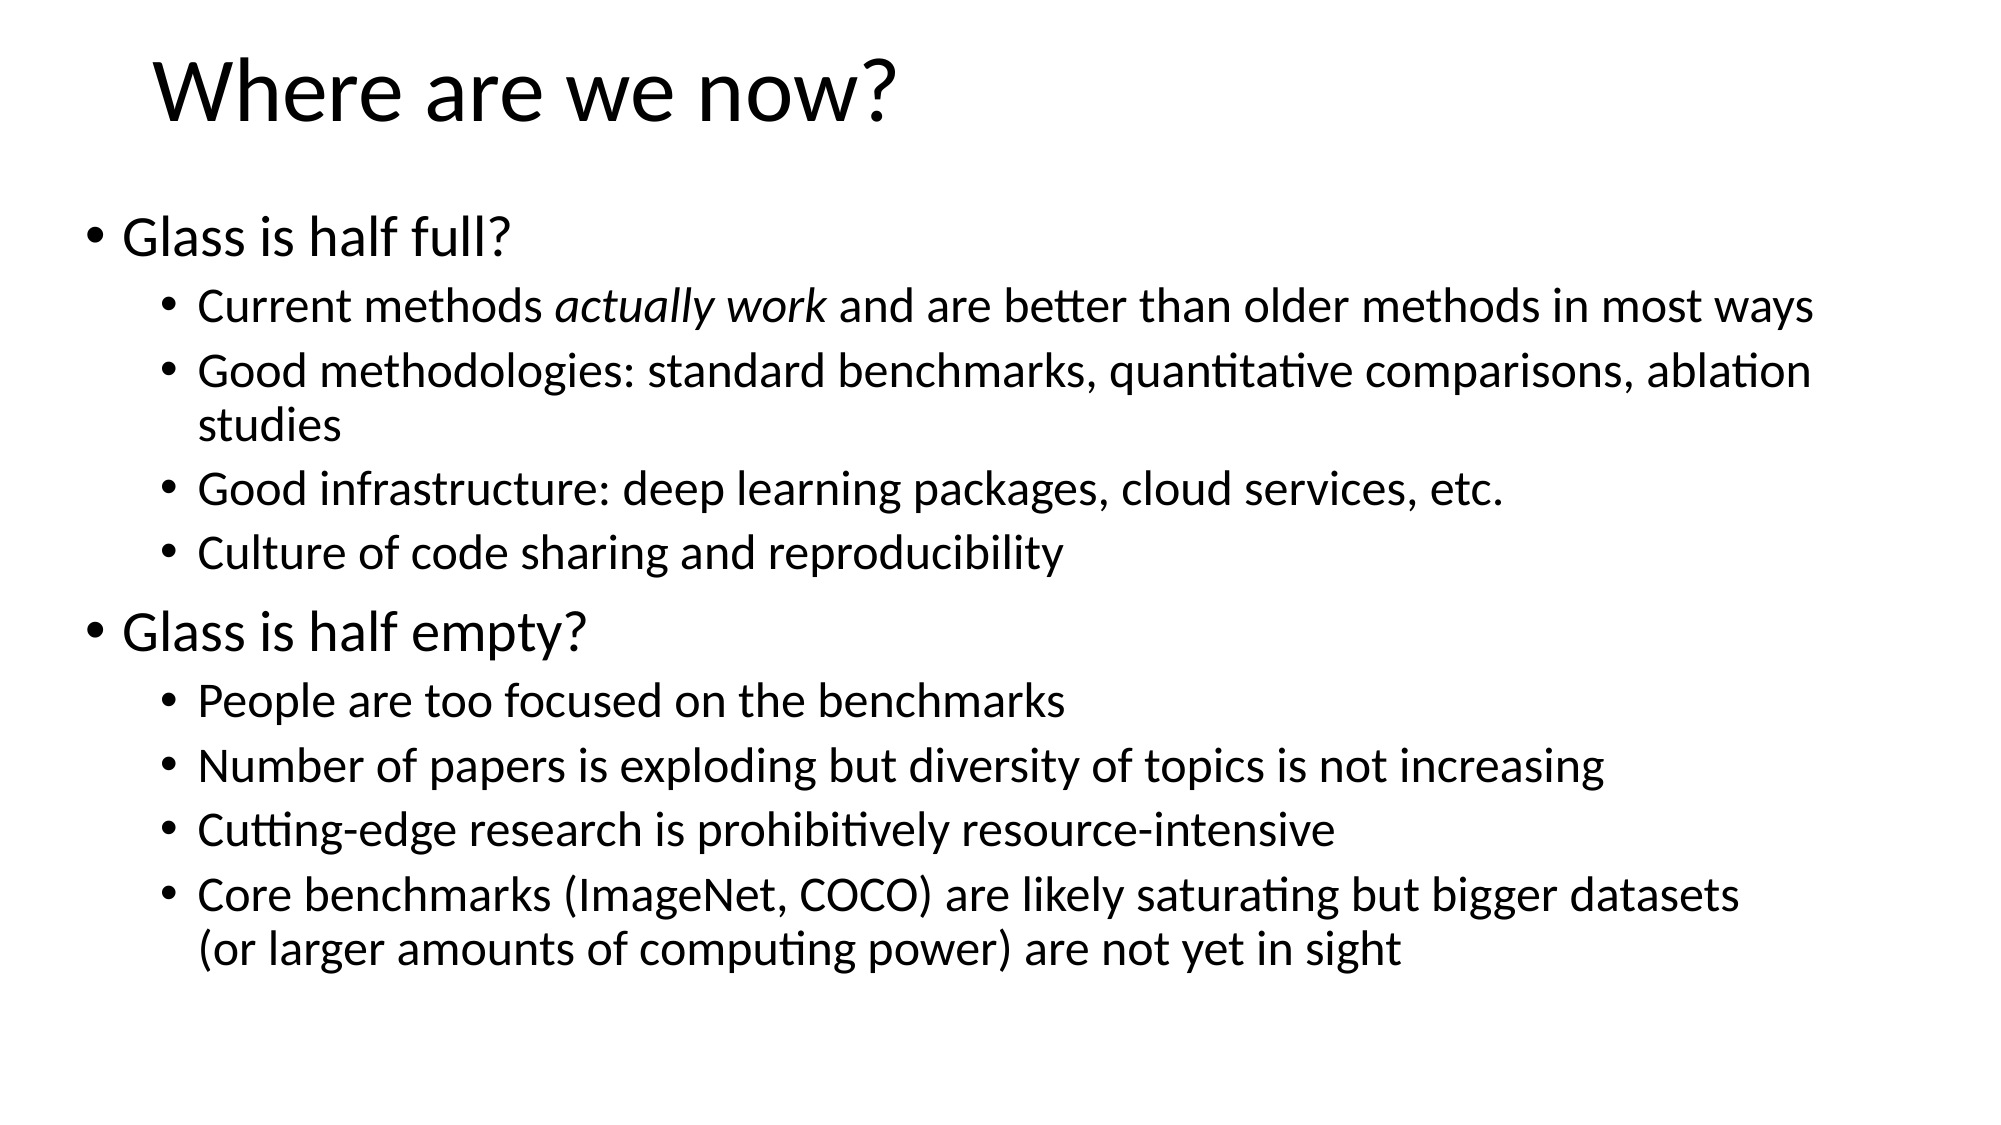

# Where are we now?
Glass is half full?
Current methods actually work and are better than older methods in most ways
Good methodologies: standard benchmarks, quantitative comparisons, ablation studies
Good infrastructure: deep learning packages, cloud services, etc.
Culture of code sharing and reproducibility
Glass is half empty?
People are too focused on the benchmarks
Number of papers is exploding but diversity of topics is not increasing
Cutting-edge research is prohibitively resource-intensive
Core benchmarks (ImageNet, COCO) are likely saturating but bigger datasets
(or larger amounts of computing power) are not yet in sight